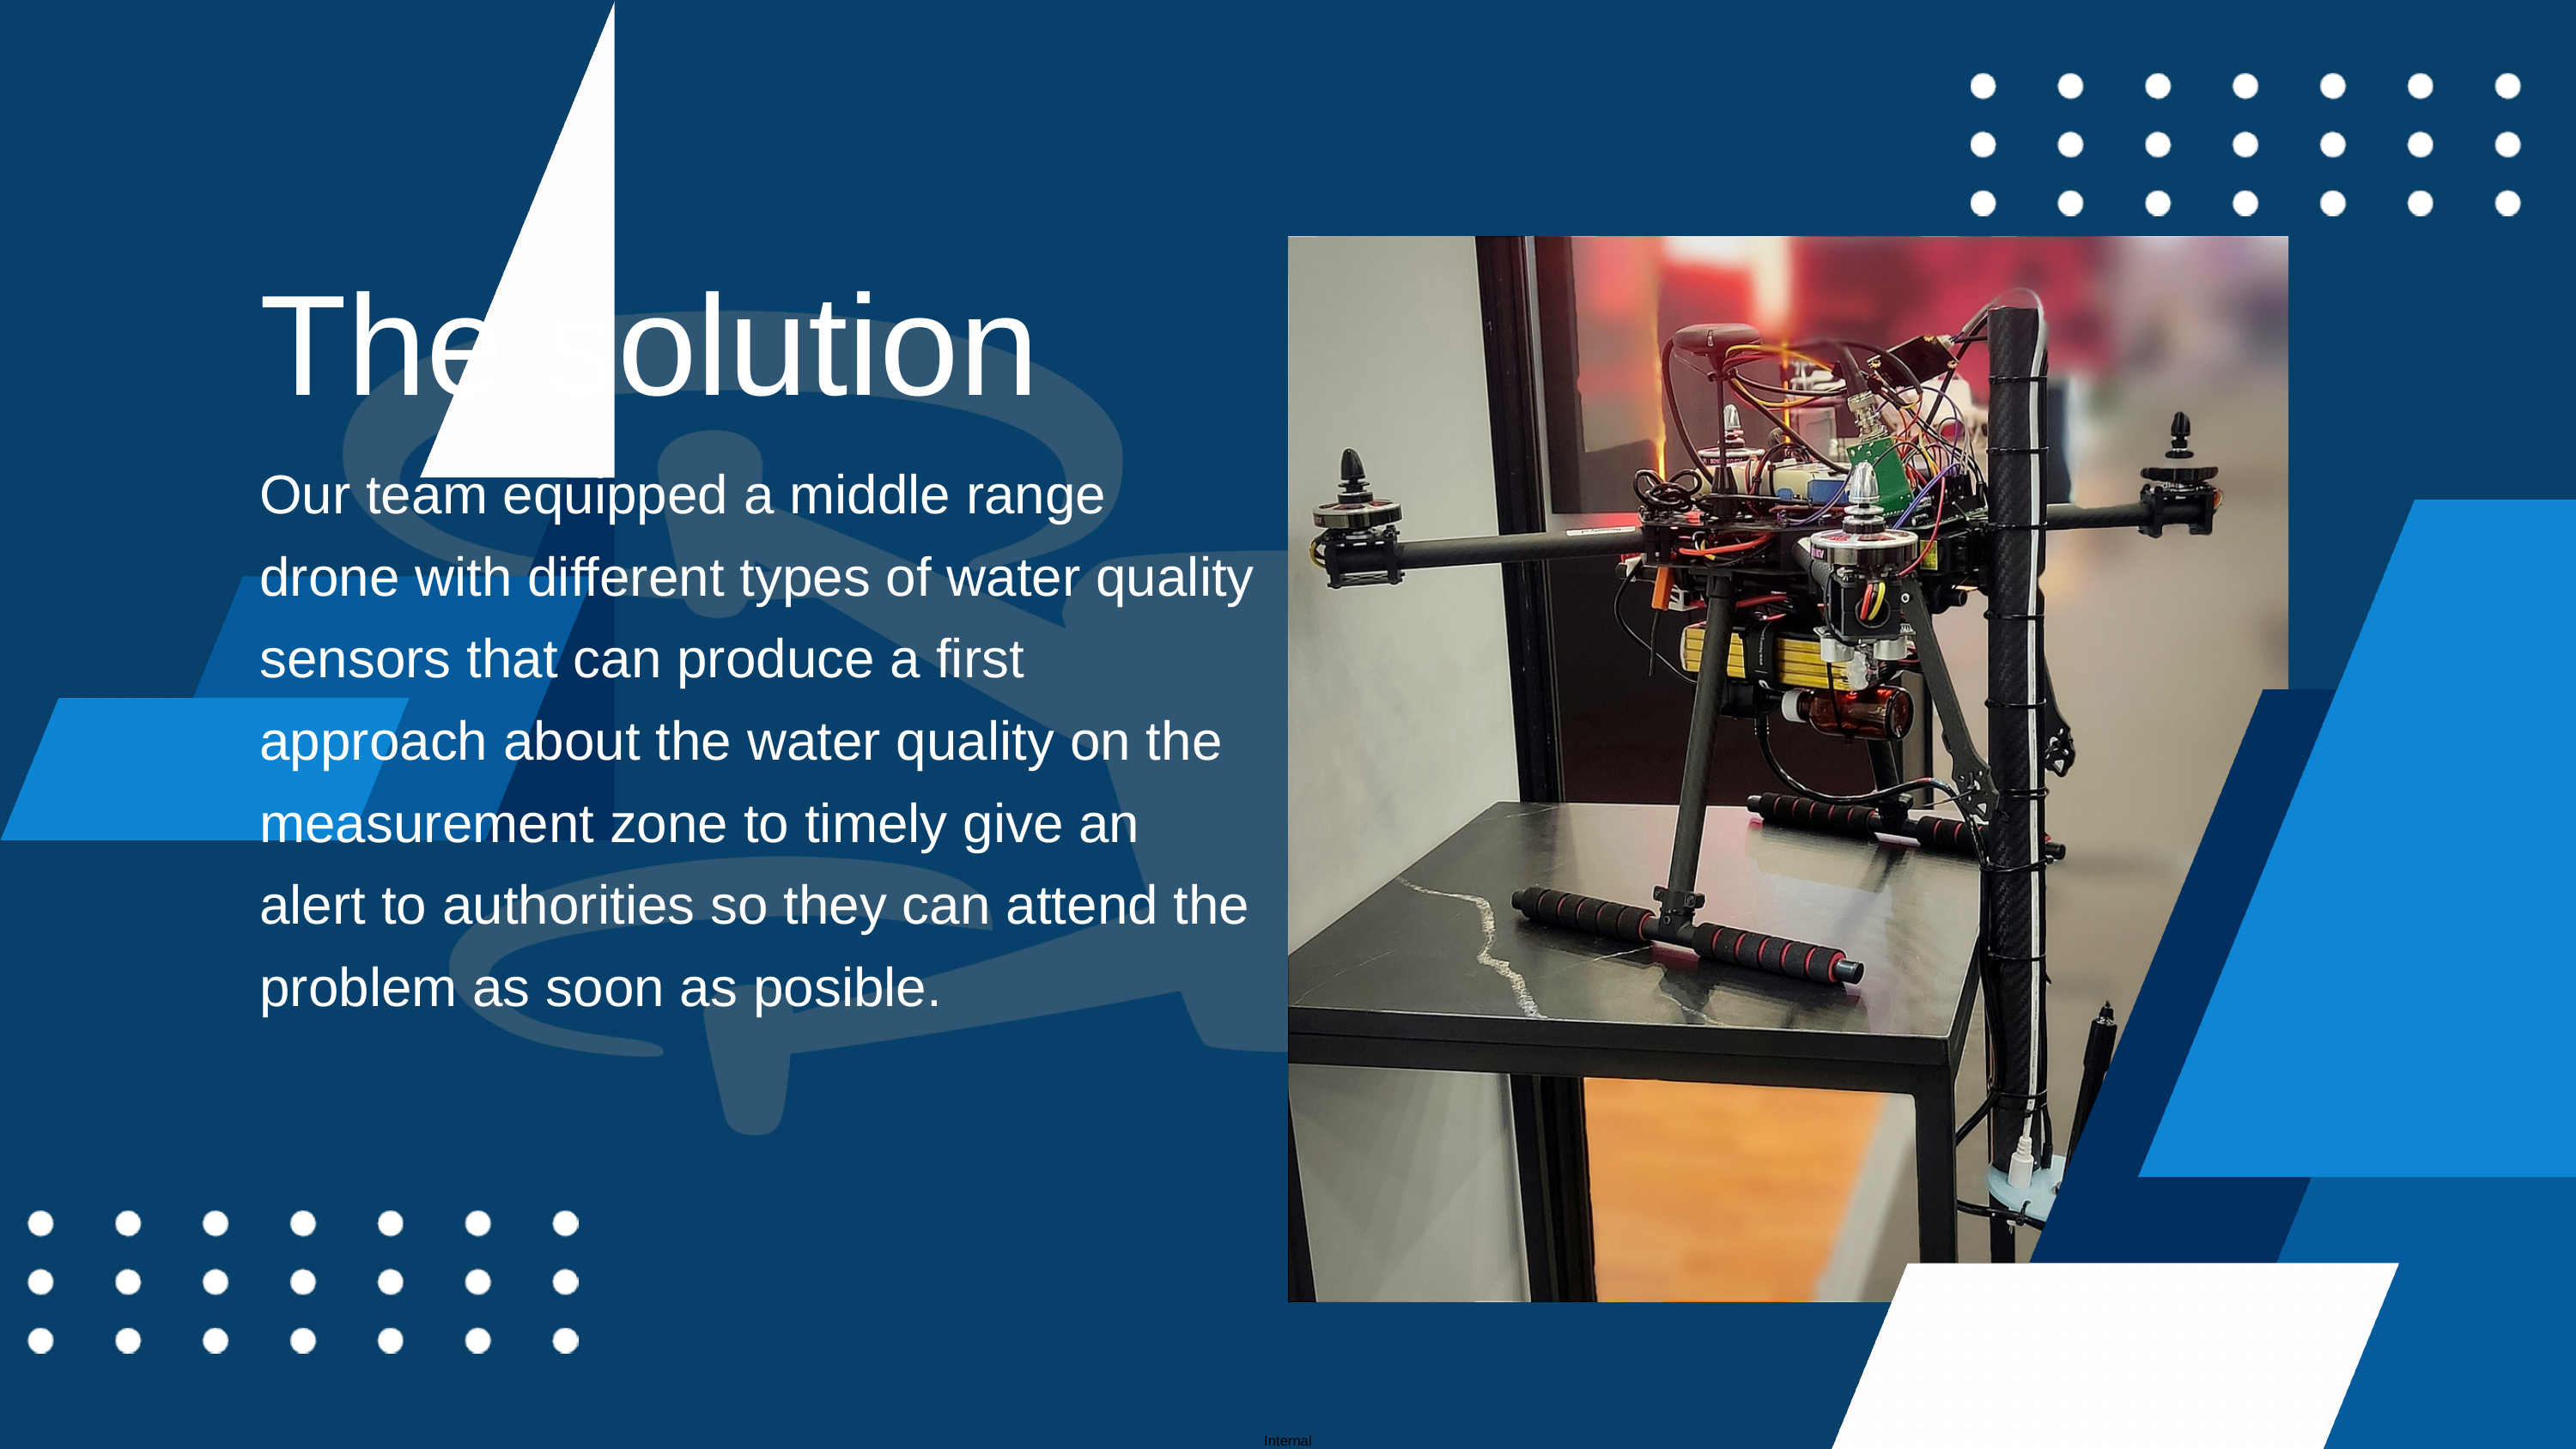

The solution

Our team equipped a middle range drone with different types of water quality sensors that can produce a first approach about the water quality on the measurement zone to timely give an alert to authorities so they can attend the problem as soon as posible.